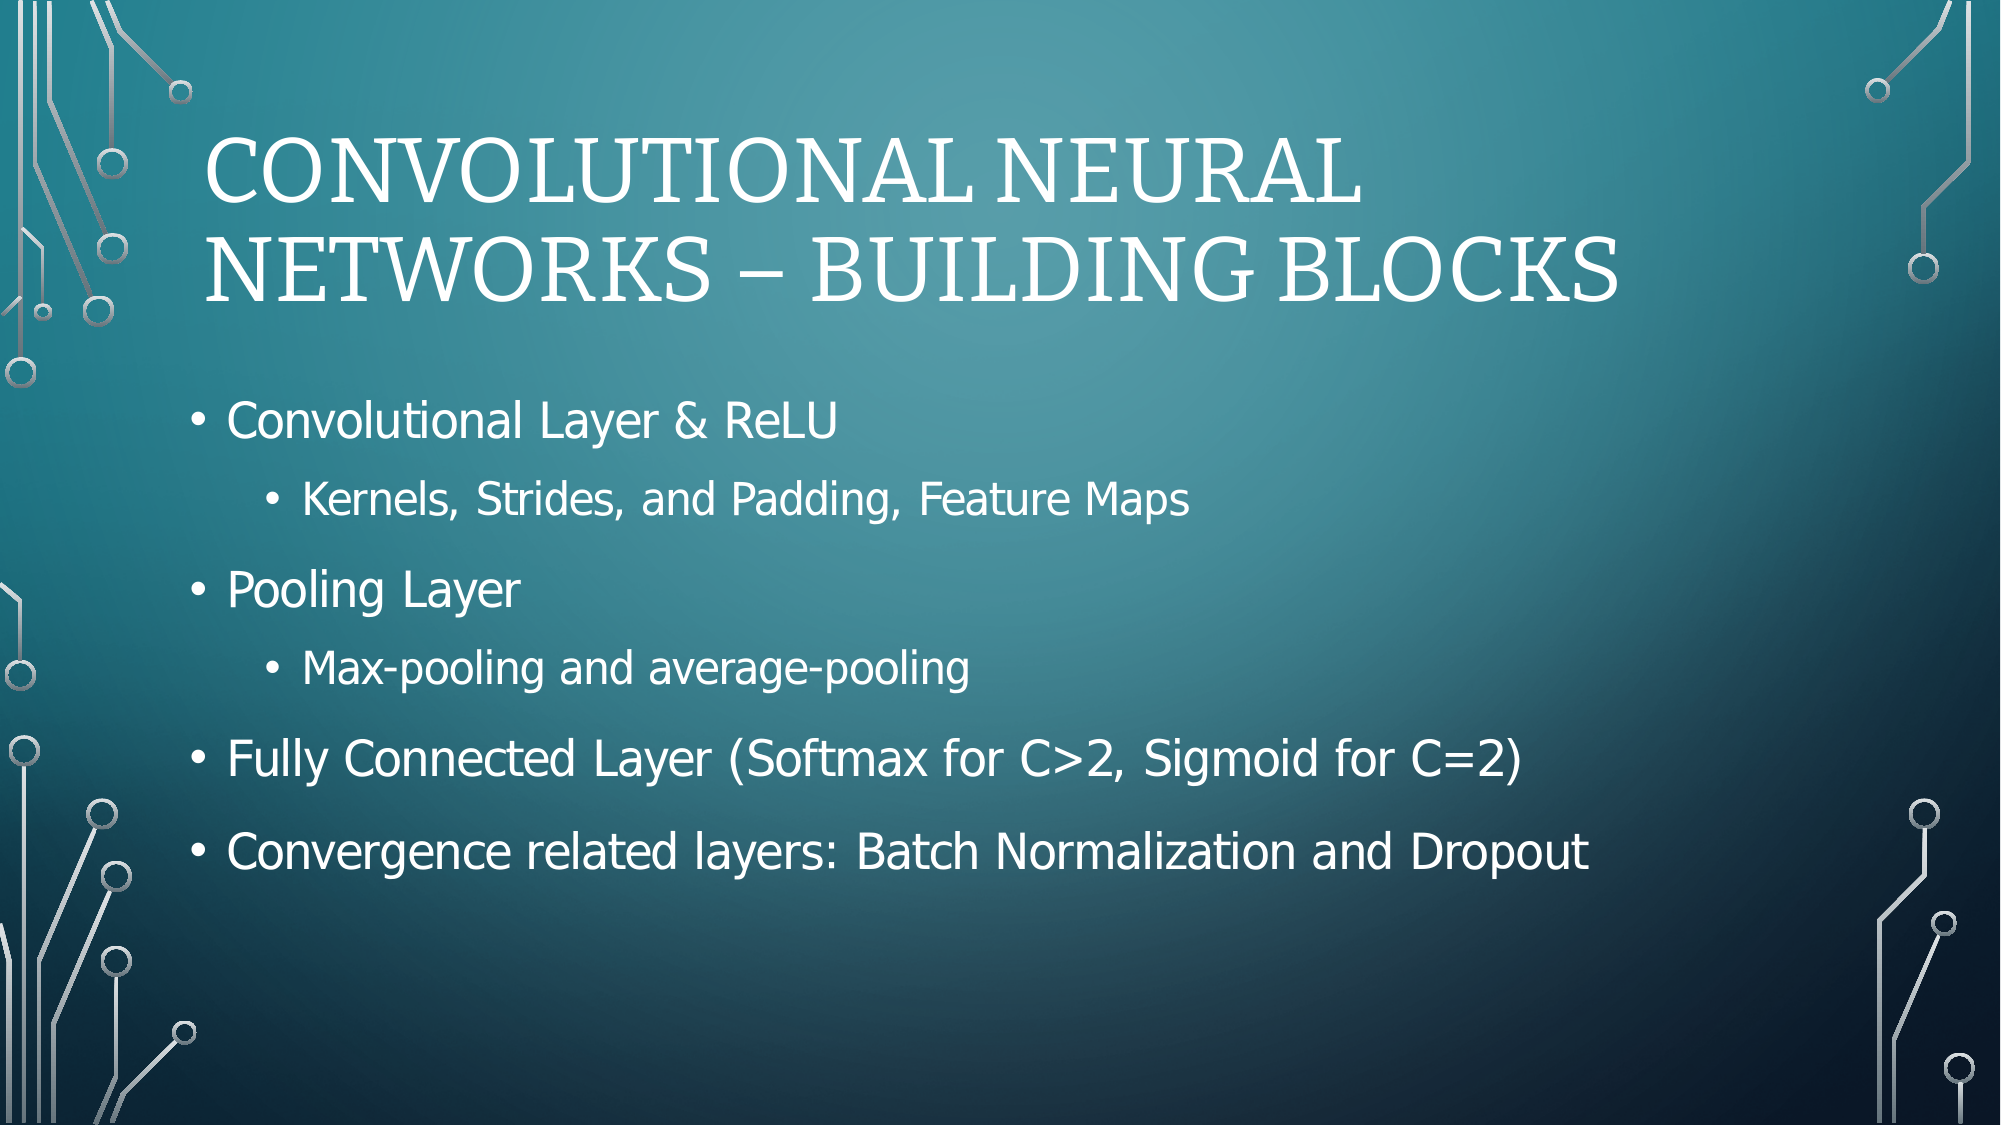

# CONVOLUTIONAL NEURAL NETWORKS – BUILDING BLOCKS
Convolutional Layer & ReLU
Kernels, Strides, and Padding, Feature Maps
Pooling Layer
Max-pooling and average-pooling
Fully Connected Layer (Softmax for C>2, Sigmoid for C=2)
Convergence related layers: Batch Normalization and Dropout